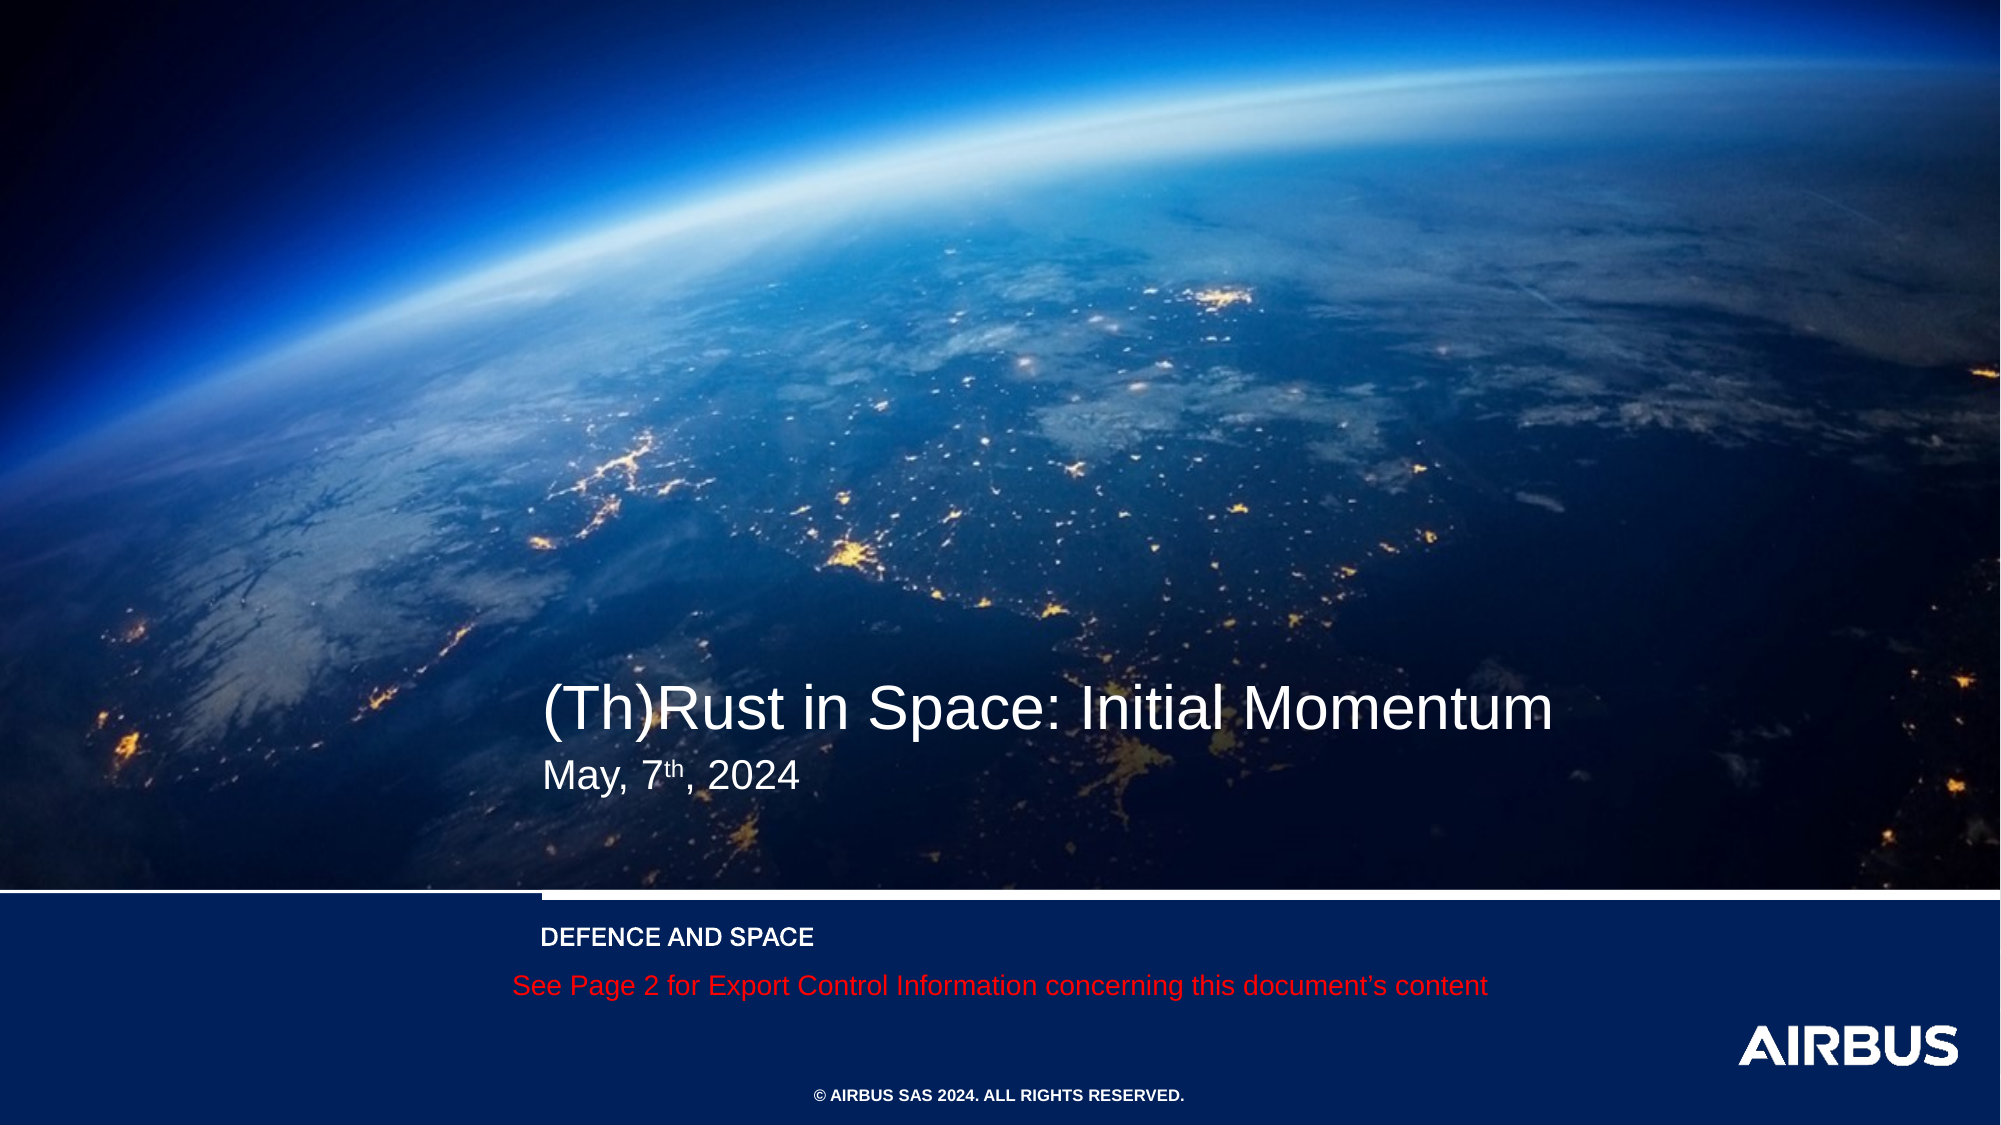

# (Th)Rust in Space: Initial Momentum
May, 7th, 2024